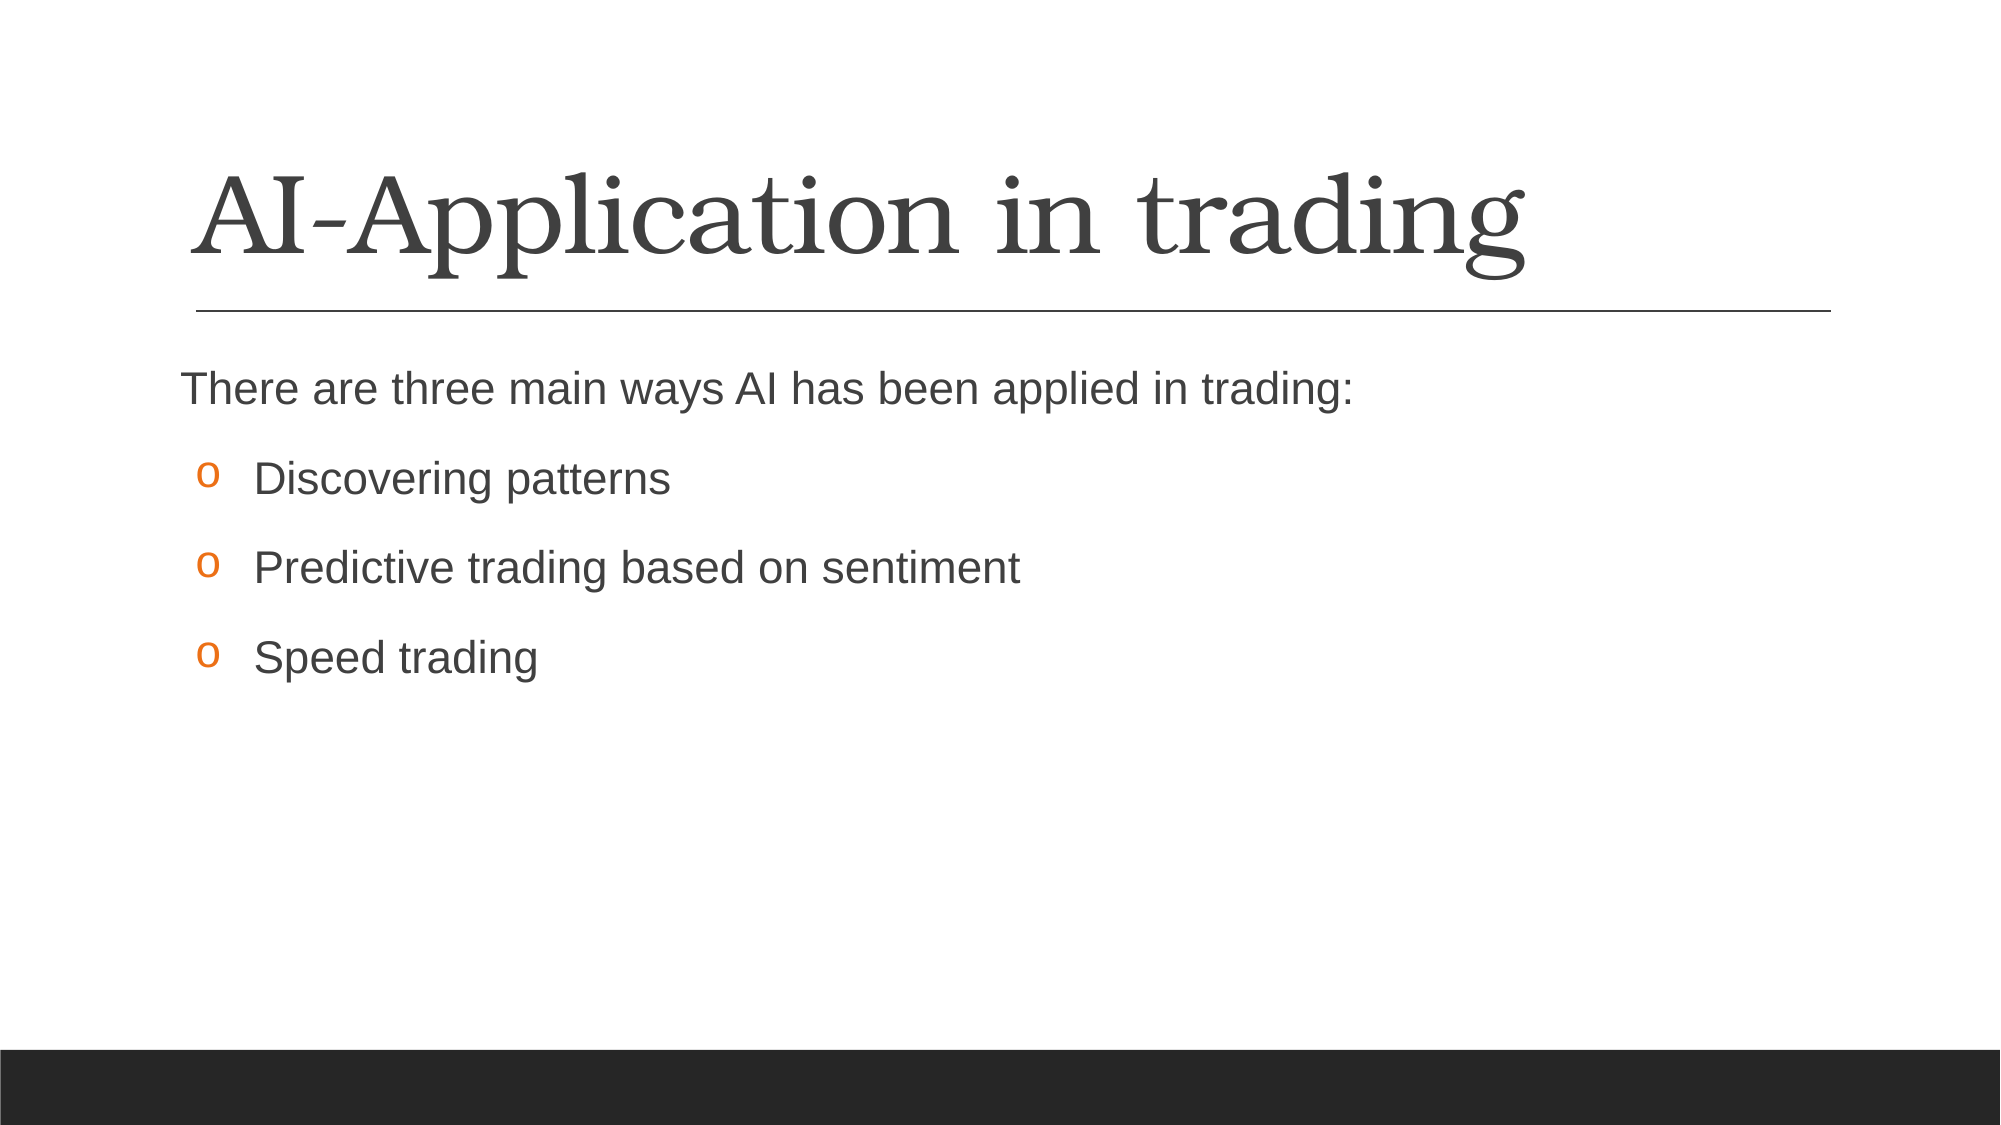

# AI-Application in trading
There are three main ways AI has been applied in trading:
Discovering patterns
Predictive trading based on sentiment
Speed trading